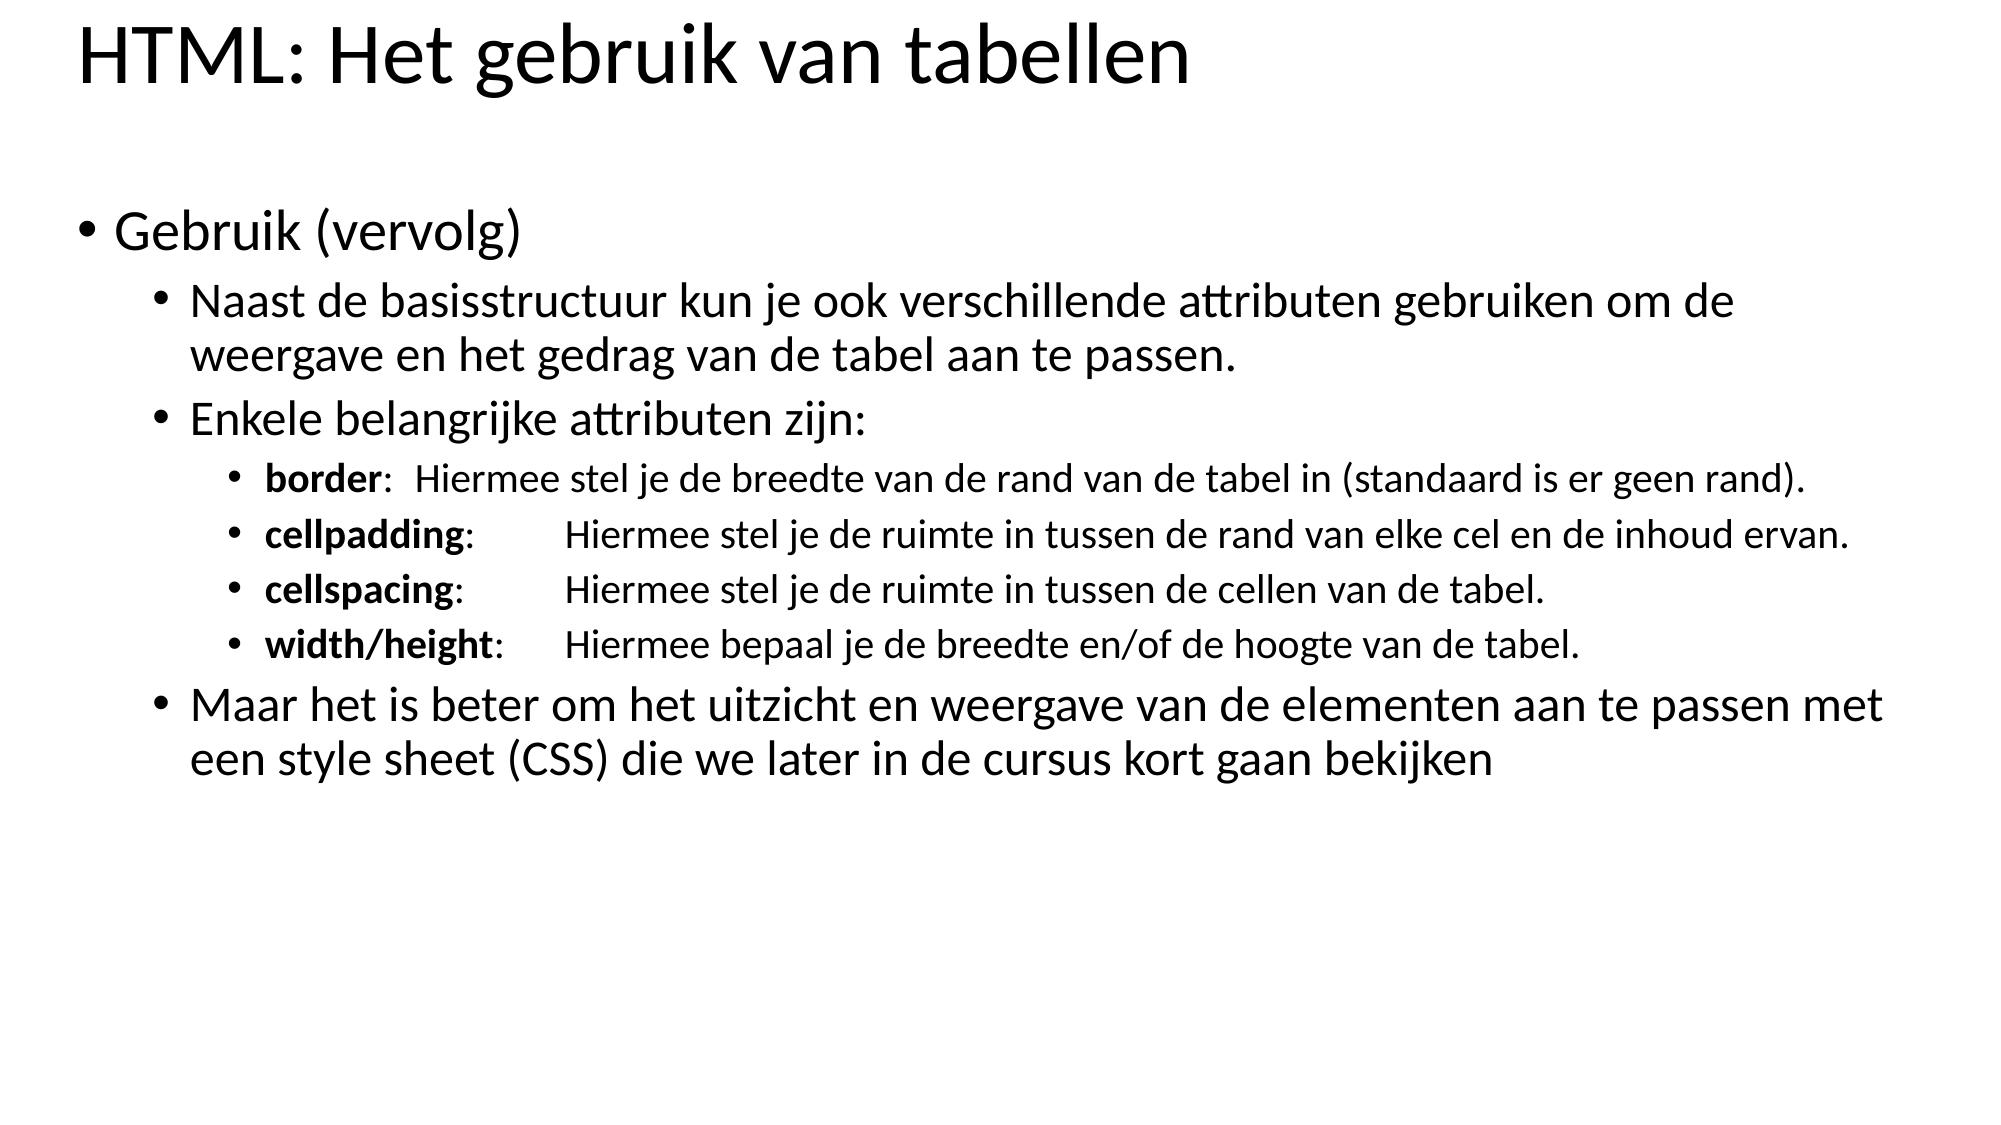

# HTML: Het gebruik van tabellen
Gebruik (vervolg)
Naast de basisstructuur kun je ook verschillende attributen gebruiken om de weergave en het gedrag van de tabel aan te passen.
Enkele belangrijke attributen zijn:
border: 	Hiermee stel je de breedte van de rand van de tabel in (standaard is er geen rand).
cellpadding: 	Hiermee stel je de ruimte in tussen de rand van elke cel en de inhoud ervan.
cellspacing: 	Hiermee stel je de ruimte in tussen de cellen van de tabel.
width/height: 	Hiermee bepaal je de breedte en/of de hoogte van de tabel.
Maar het is beter om het uitzicht en weergave van de elementen aan te passen met een style sheet (CSS) die we later in de cursus kort gaan bekijken